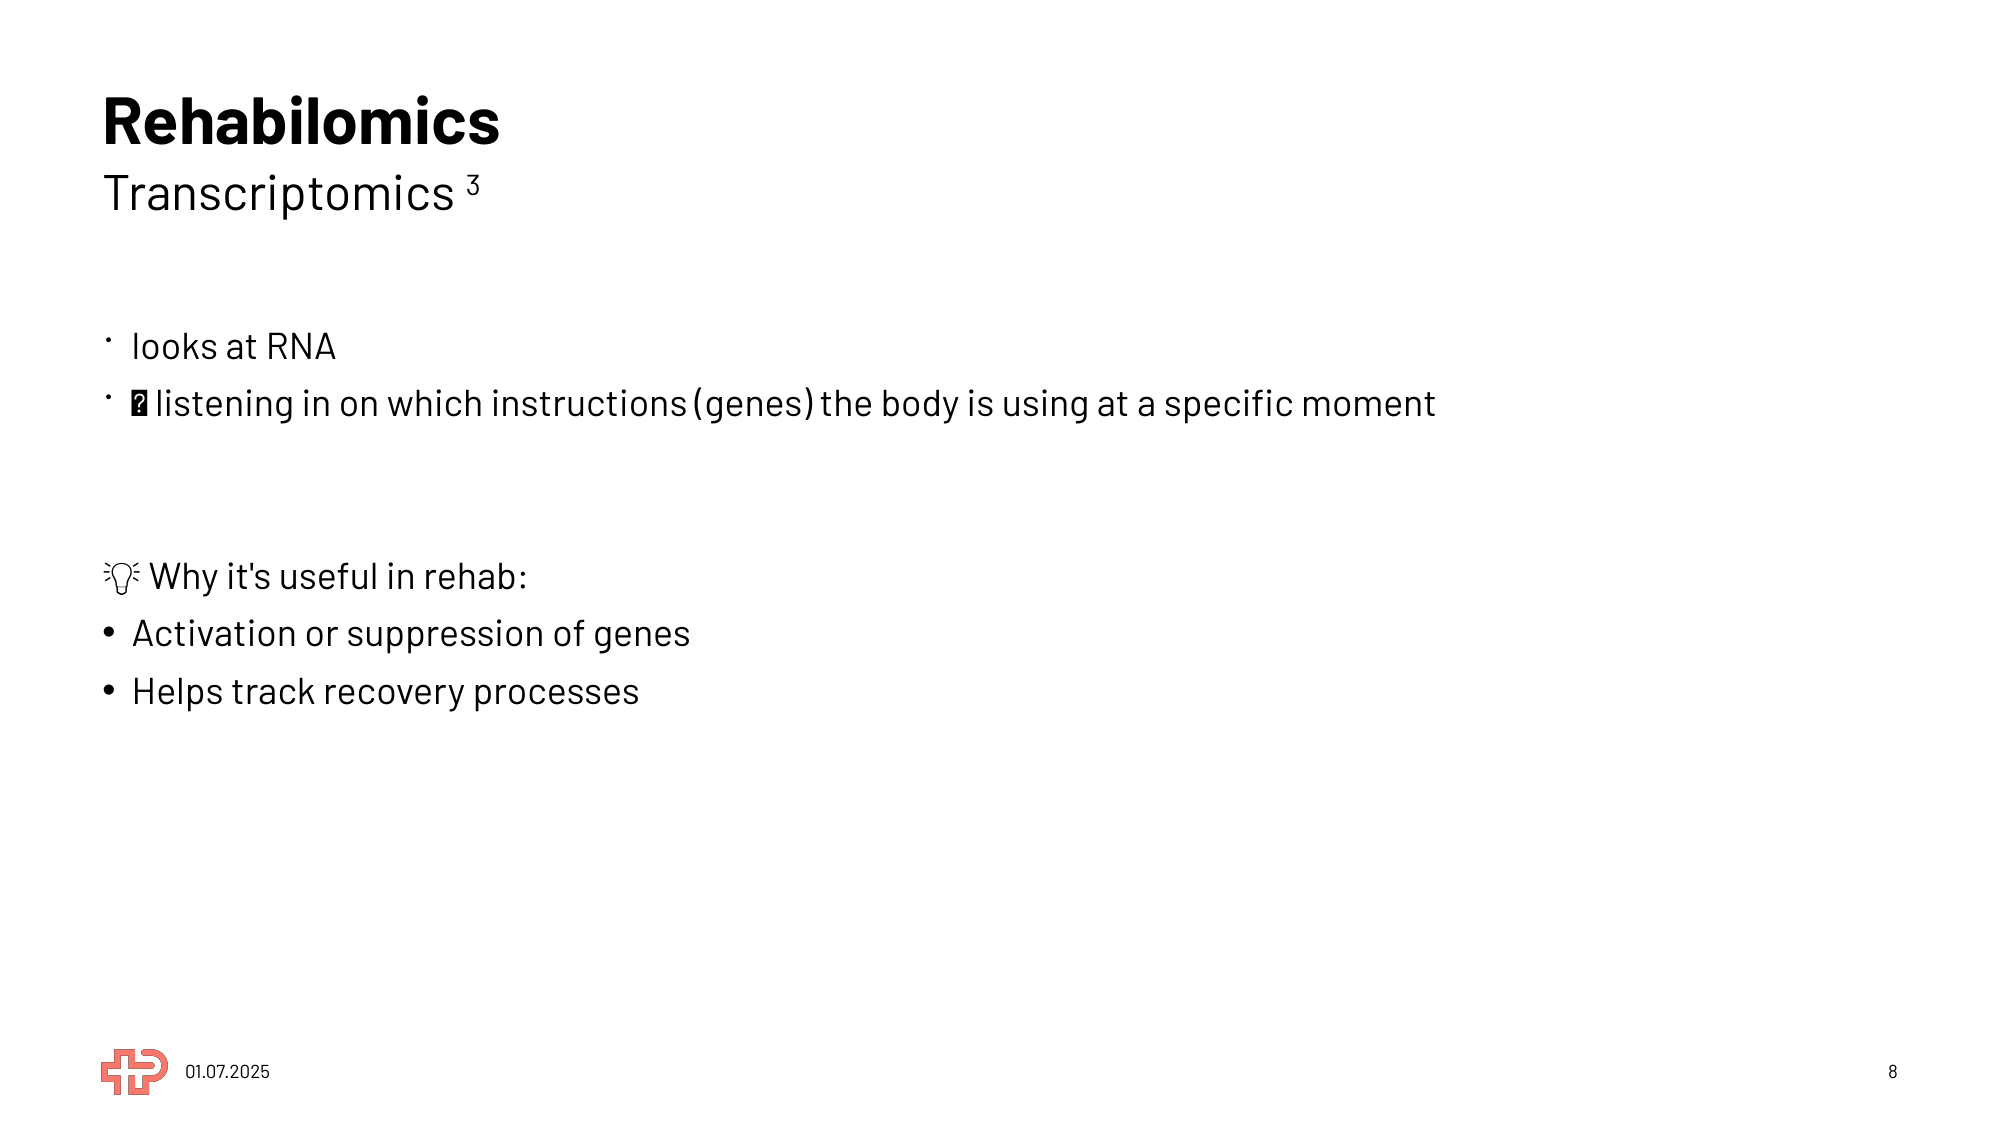

# Rehabilomics
Transcriptomics 3
looks at RNA
🧬 listening in on which instructions (genes) the body is using at a specific moment

💡 Why it's useful in rehab:
Activation or suppression of genes
Helps track recovery processes
01.07.2025
8